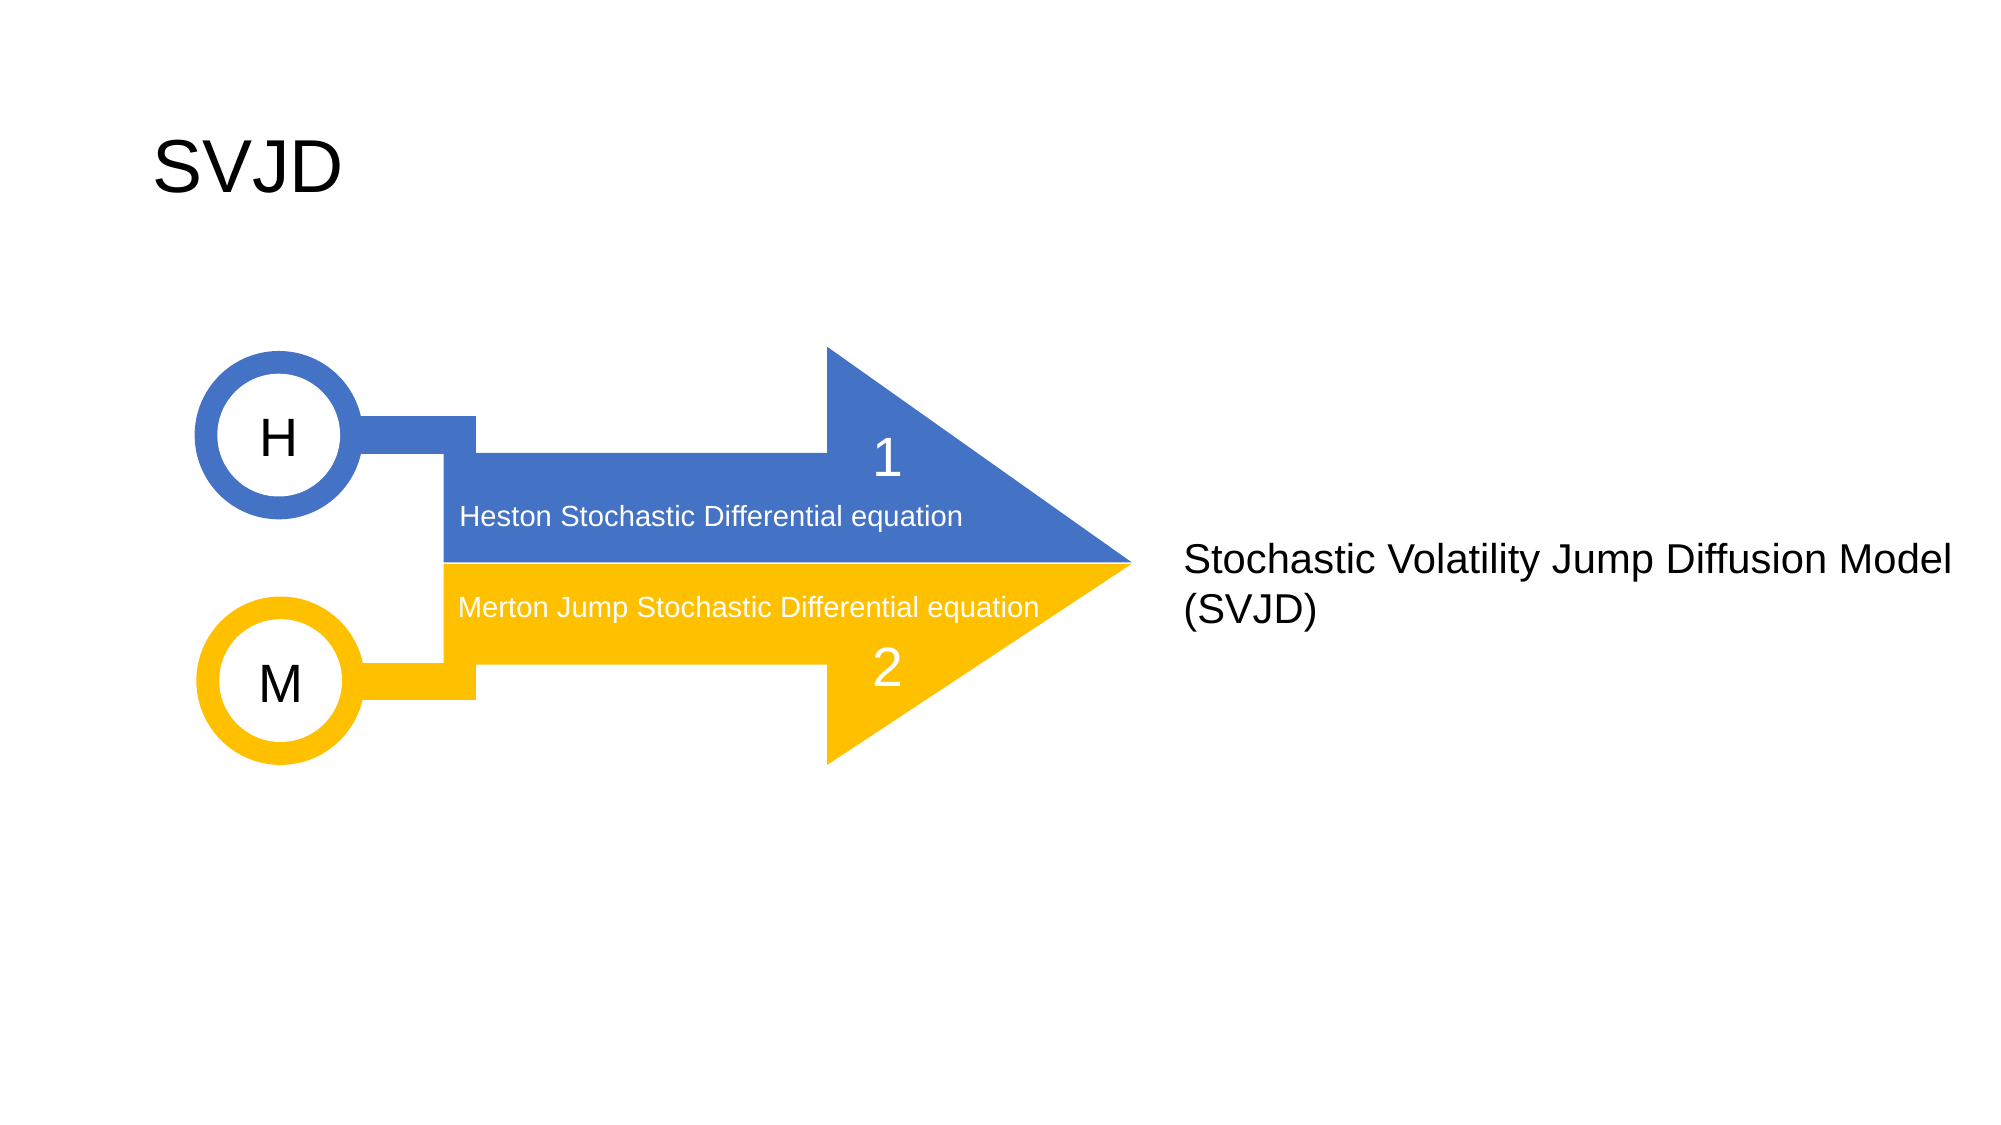

# SVJD

H
1

Heston Stochastic Differential equation
Stochastic Volatility Jump Diffusion Model (SVJD)

Merton Jump Stochastic Differential equation

M
2